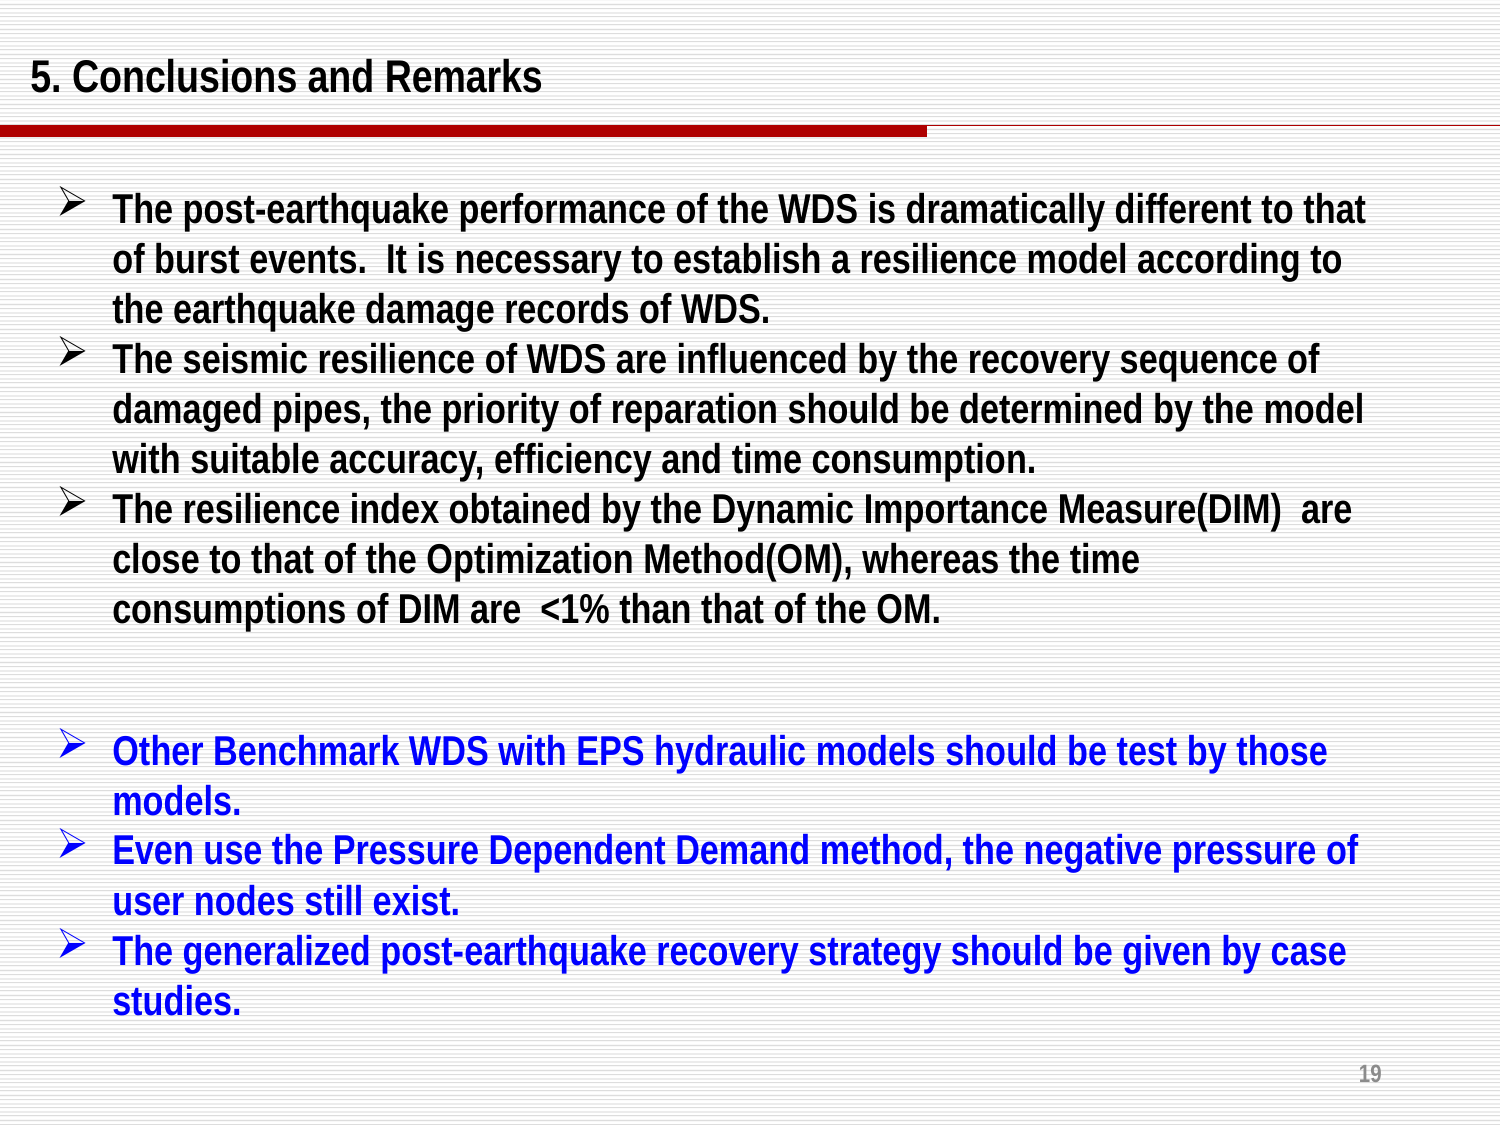

5. Conclusions and Remarks

The post-earthquake performance of the WDS is dramatically different to that of burst events.  It is necessary to establish a resilience model according to the earthquake damage records of WDS.
The seismic resilience of WDS are influenced by the recovery sequence of damaged pipes, the priority of reparation should be determined by the model  with suitable accuracy, efficiency and time consumption.
The resilience index obtained by the Dynamic Importance Measure(DIM)  are close to that of the Optimization Method(OM), whereas the time consumptions of DIM are  <1% than that of the OM.
Other Benchmark WDS with EPS hydraulic models should be test by those models.
Even use the Pressure Dependent Demand method, the negative pressure of user nodes still exist.
The generalized post-earthquake recovery strategy should be given by case studies.
19